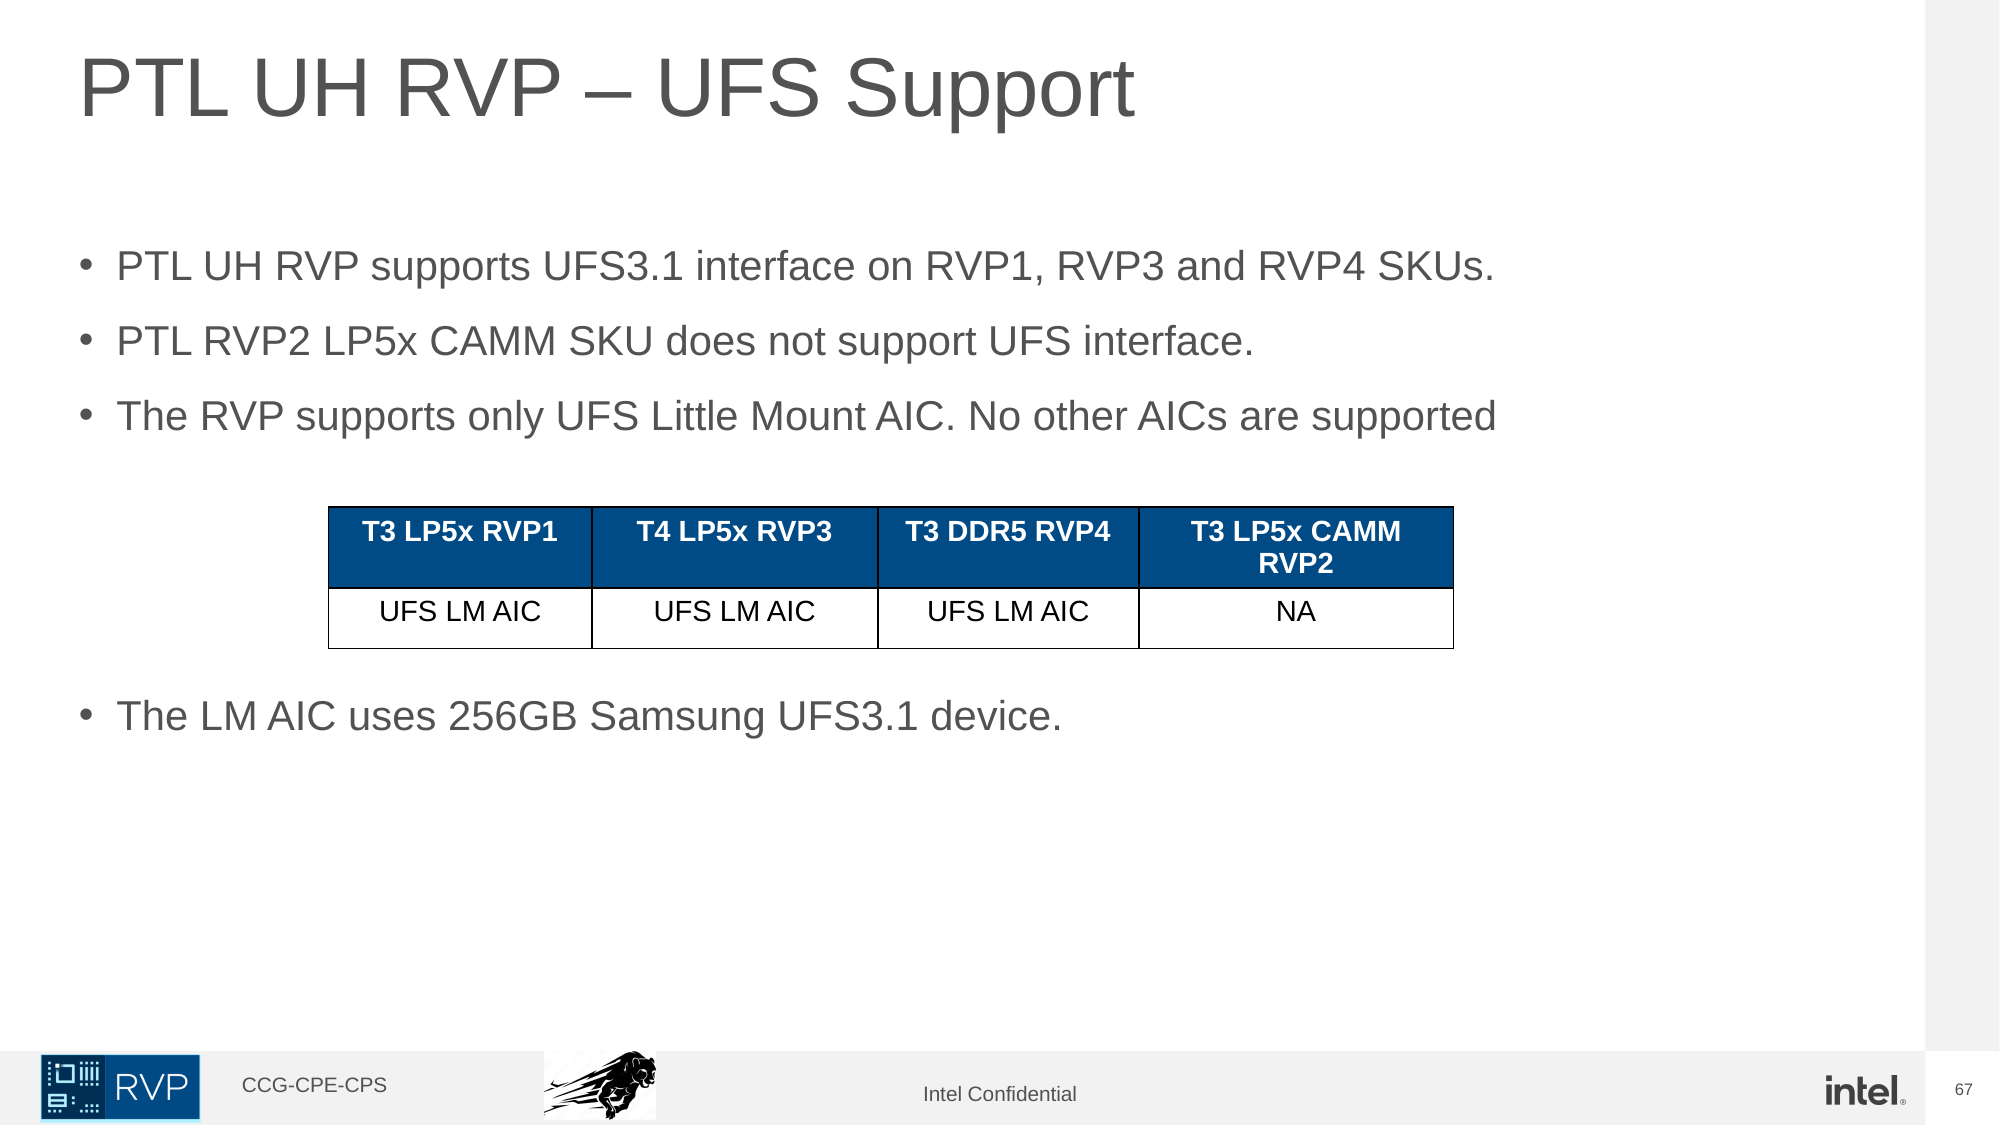

PTL UH RVP – UFS Support
PTL UH RVP supports UFS3.1 interface on RVP1, RVP3 and RVP4 SKUs.
PTL RVP2 LP5x CAMM SKU does not support UFS interface.
The RVP supports only UFS Little Mount AIC. No other AICs are supported

The LM AIC uses 256GB Samsung UFS3.1 device.

| T3 LP5x RVP1 | T4 LP5x RVP3 | T3 DDR5 RVP4 | T3 LP5x CAMM RVP2 |
| --- | --- | --- | --- |
| UFS LM AIC | UFS LM AIC | UFS LM AIC | NA |